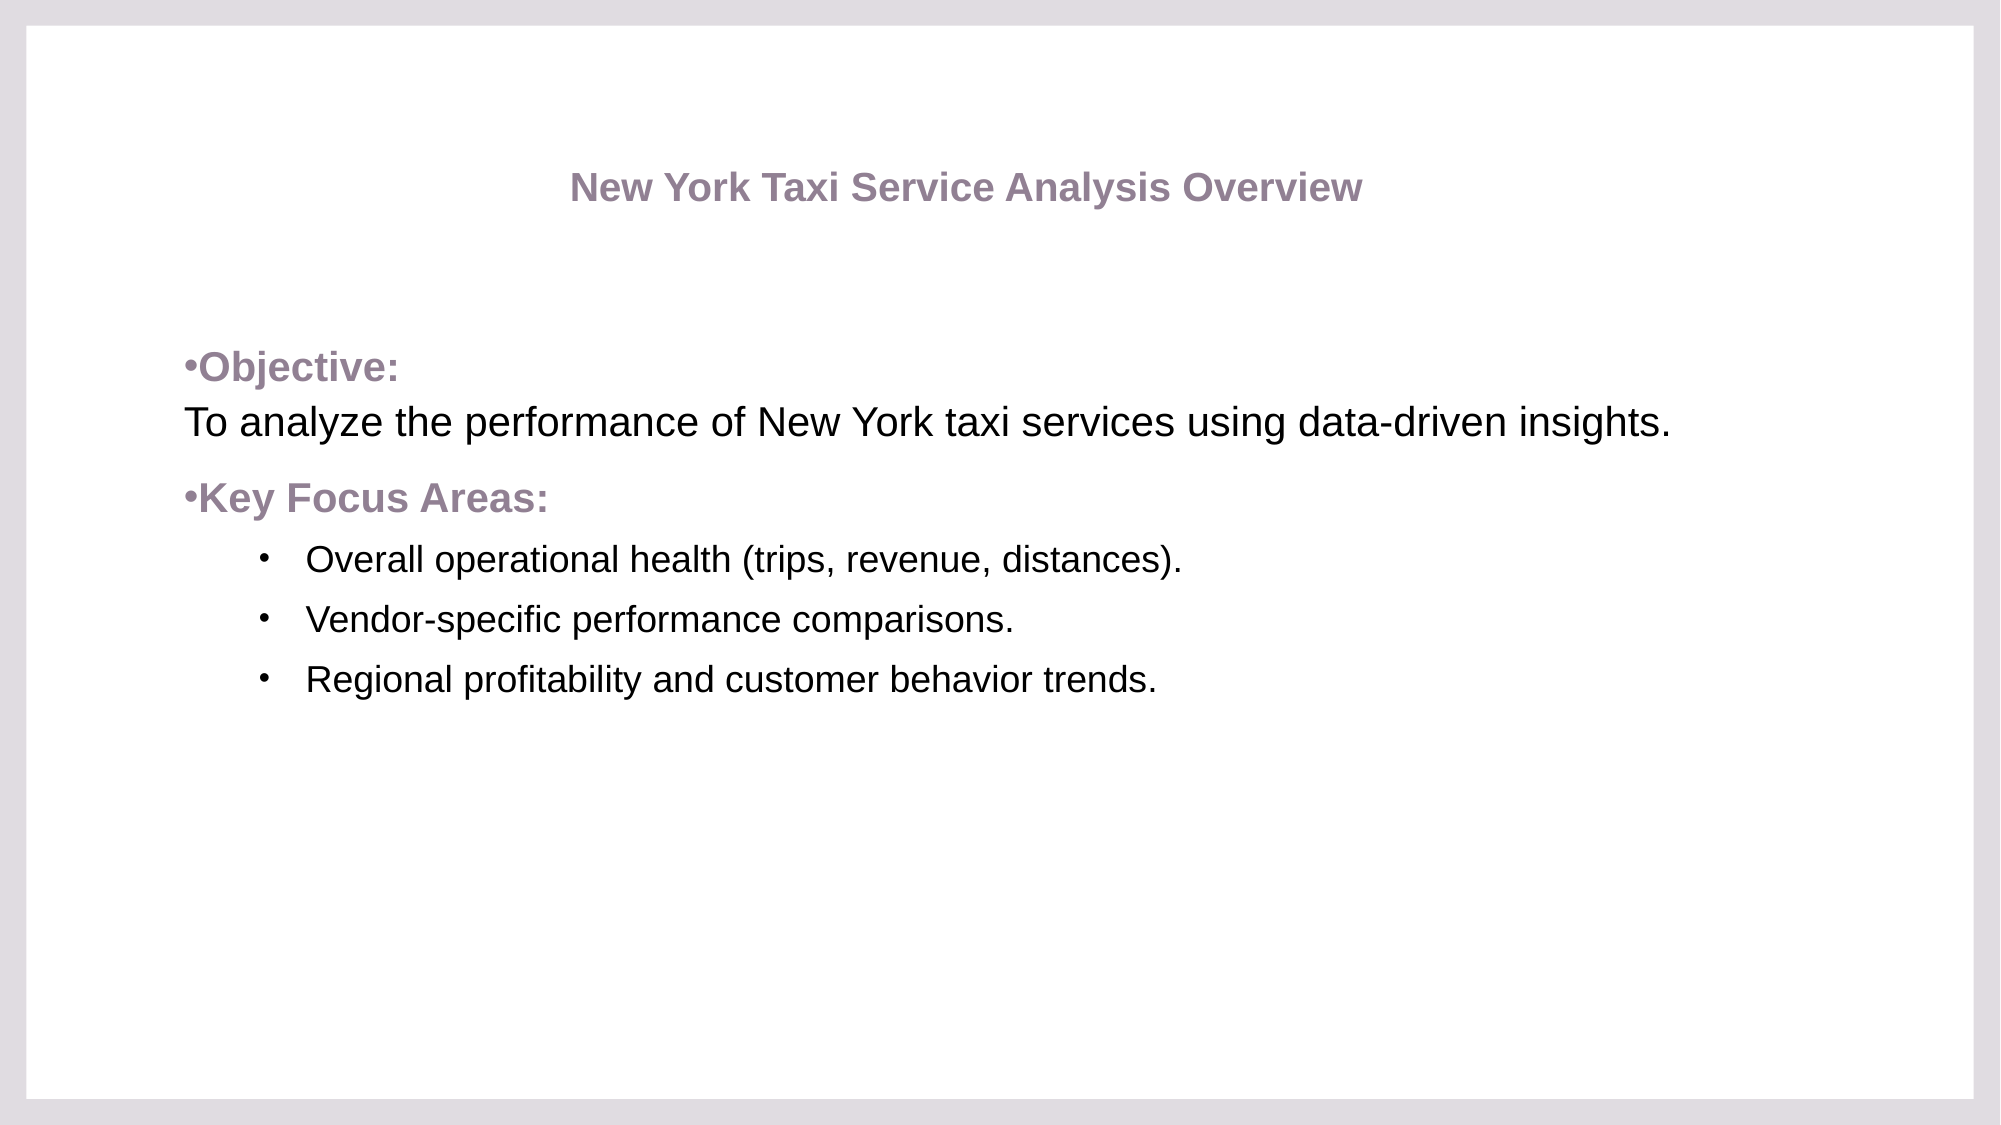

# New York Taxi Service Analysis Overview

Objective:
To analyze the performance of New York taxi services using data-driven insights.
Key Focus Areas:
Overall operational health (trips, revenue, distances).
Vendor-specific performance comparisons.
Regional profitability and customer behavior trends.